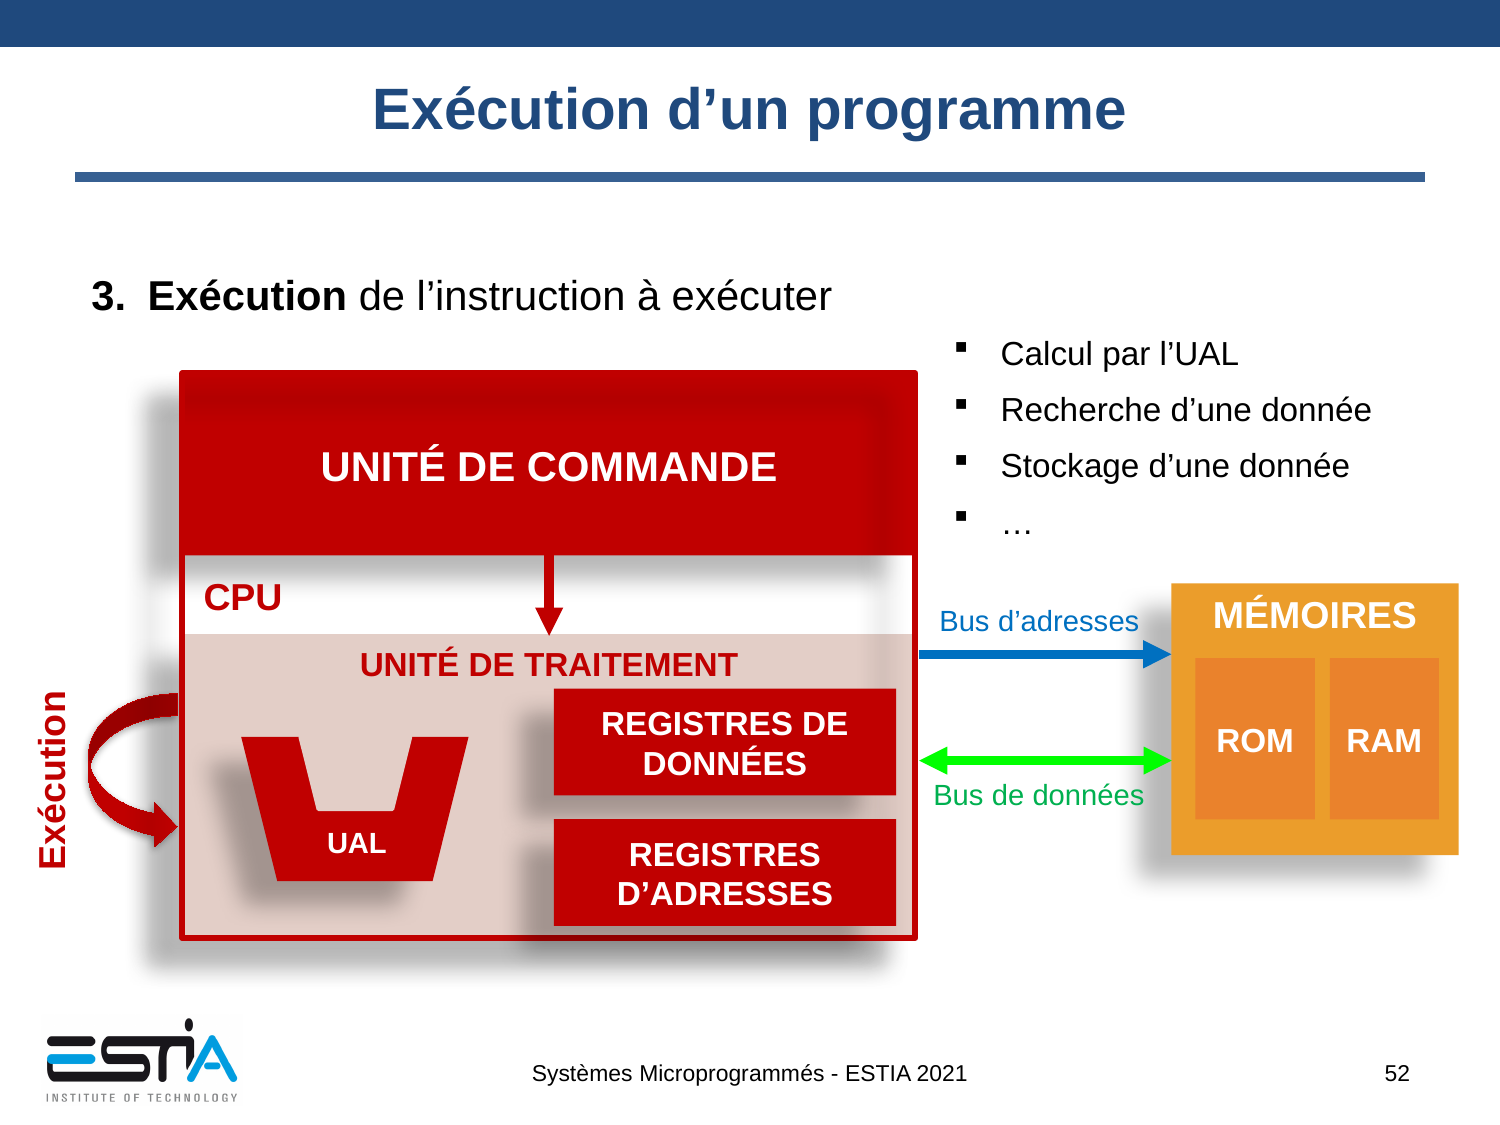

# Exécution d’un programme

Exécution de l’instruction à exécuter
Calcul par l’UAL
Recherche d’une donnée
Stockage d’une donnée
…

UNITÉ DE COMMANDE
CPU
MÉMOIRES
ROM
RAM
Bus d’adresses
UNITÉ DE TRAITEMENT
REGISTRES DE DONNÉES

Exécution
Bus de données
UAL
REGISTRES D’ADRESSES
Systèmes Microprogrammés - ESTIA 2021
52